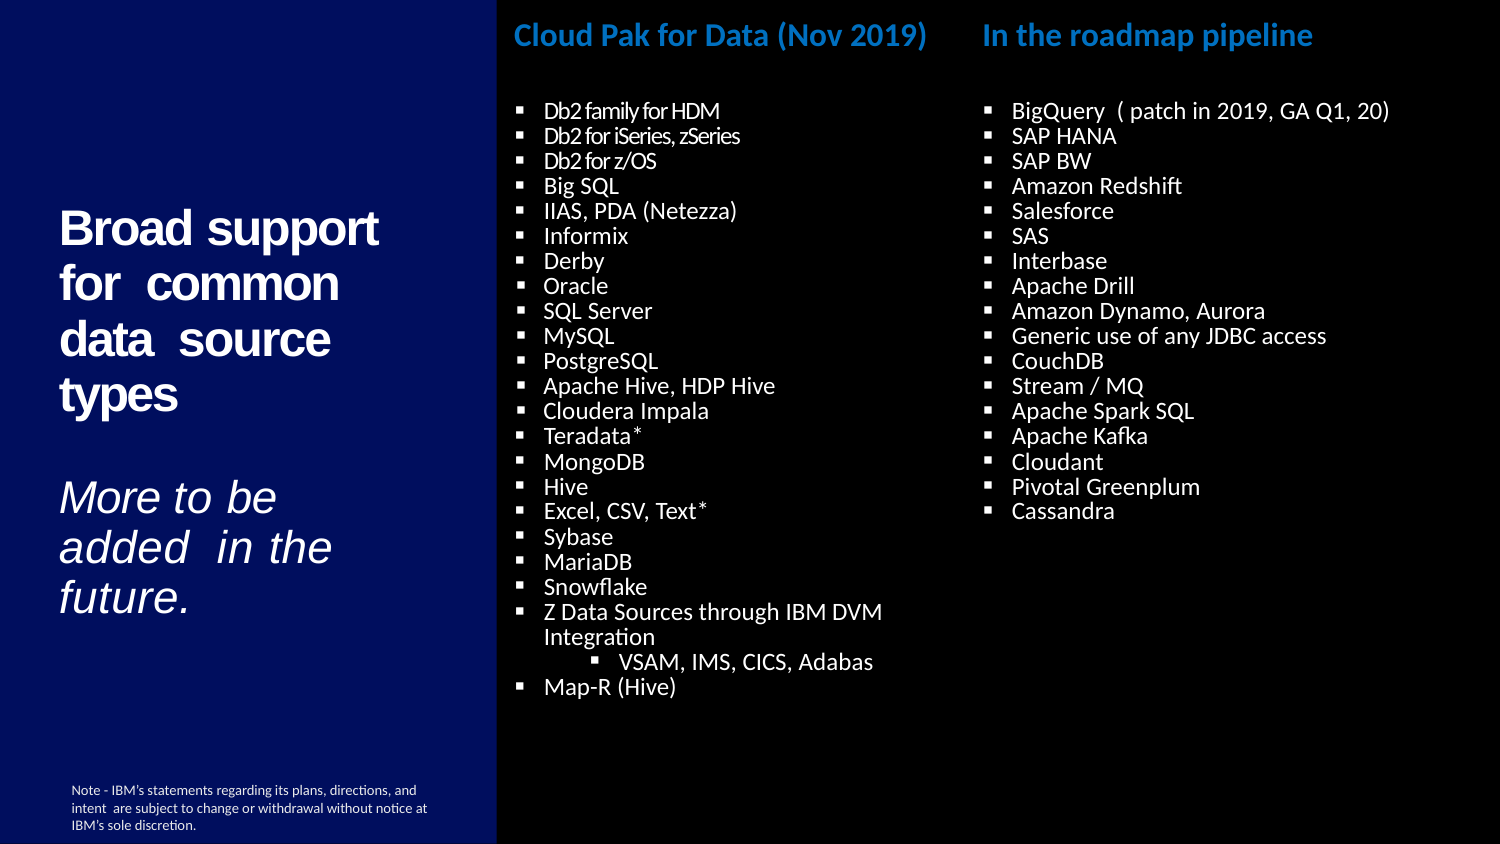

| Cloud Pak for Data (Nov 2019) | In the roadmap pipeline |
| --- | --- |
| Db2 family for HDM Db2 for iSeries, zSeries Db2 for z/OS Big SQL IIAS, PDA (Netezza) Informix Derby Oracle SQL Server MySQL PostgreSQL Apache Hive, HDP Hive Cloudera Impala Teradata\* MongoDB Hive Excel, CSV, Text\* Sybase MariaDB Snowflake Z Data Sources through IBM DVM Integration VSAM, IMS, CICS, Adabas Map-R (Hive) | BigQuery ( patch in 2019, GA Q1, 20) SAP HANA SAP BW Amazon Redshift Salesforce SAS Interbase Apache Drill Amazon Dynamo, Aurora Generic use of any JDBC access CouchDB Stream / MQ Apache Spark SQL Apache Kafka Cloudant Pivotal Greenplum Cassandra |
Broad support for  common data  source types
More to be added  in the future.
Note - IBM’s statements regarding its plans, directions, and intent  are subject to change or withdrawal without notice at IBM’s sole discretion.